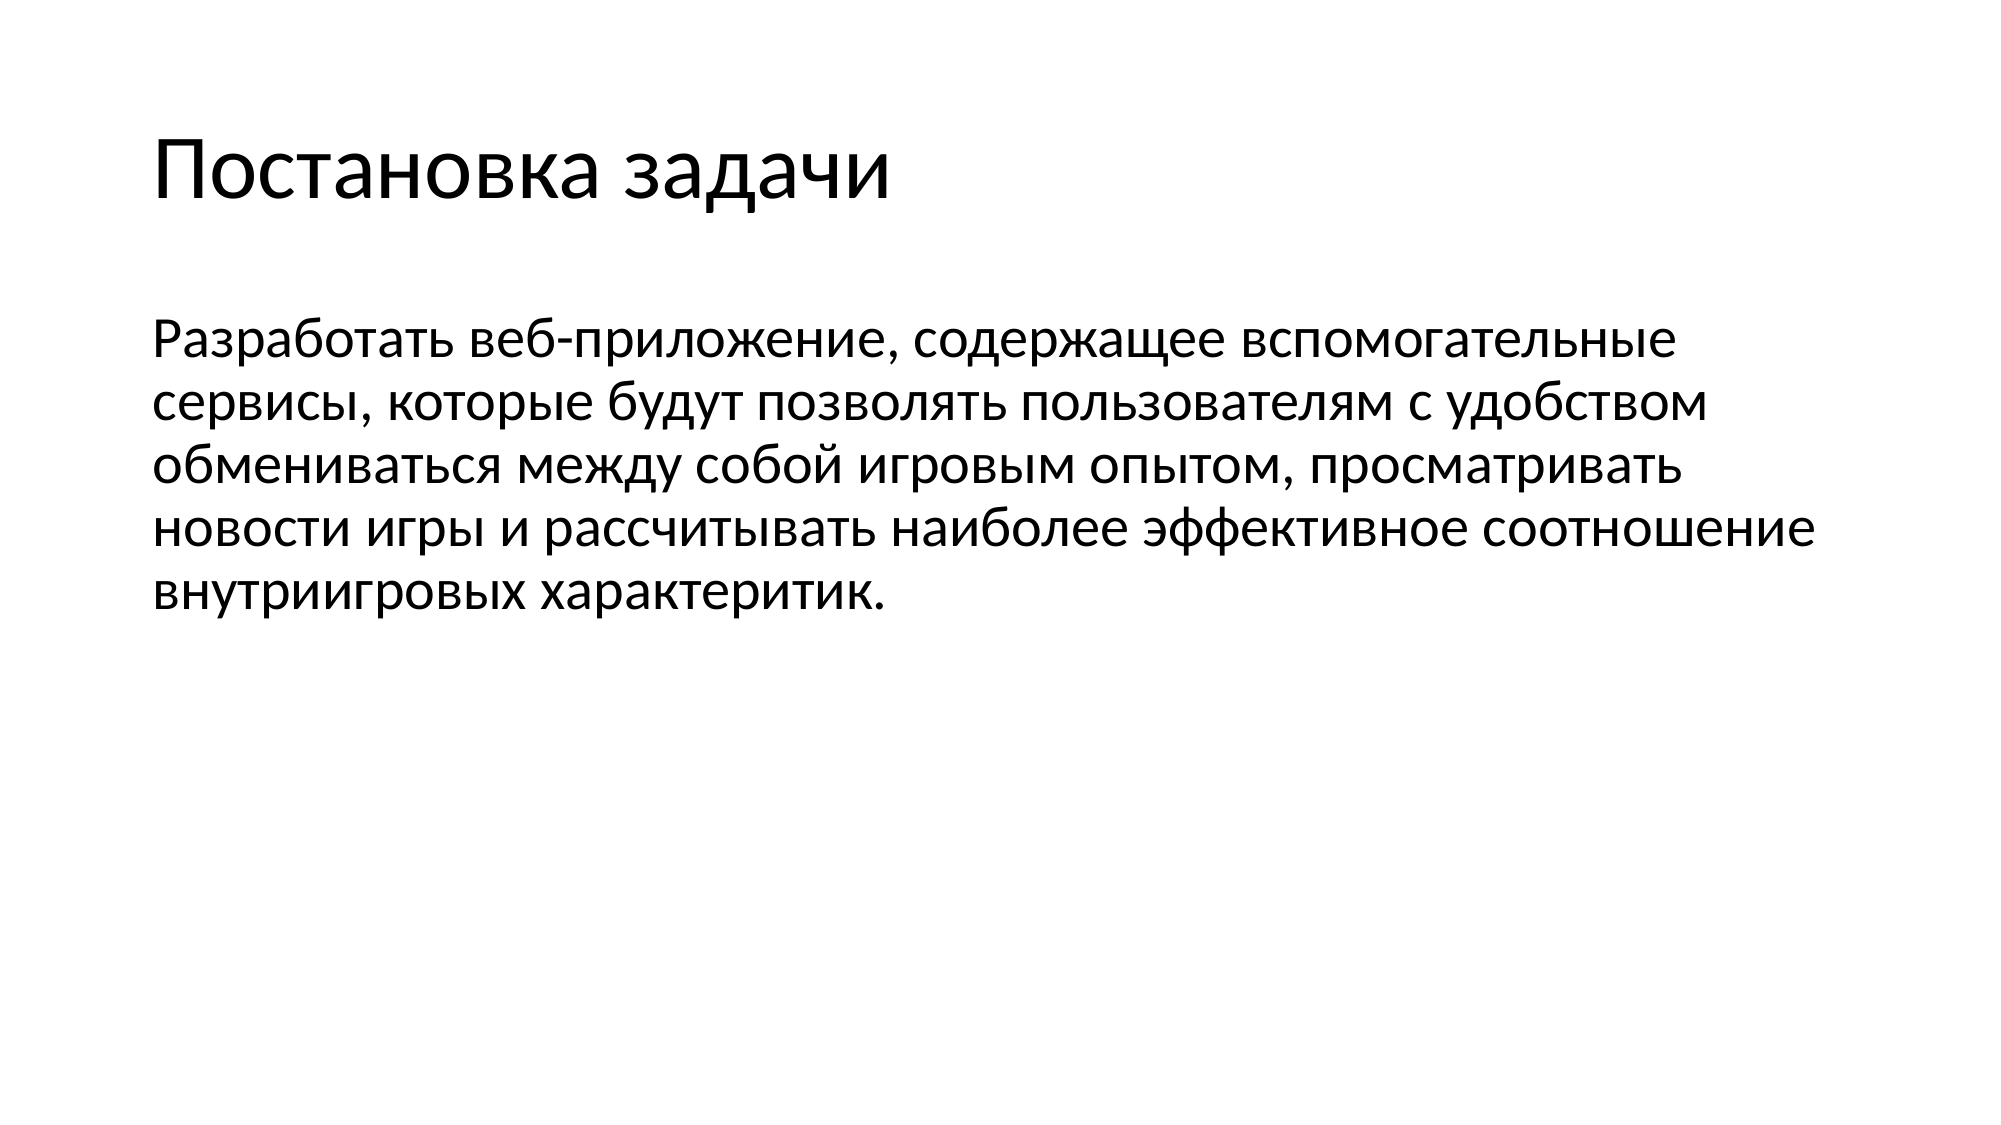

# Постановка задачи
Разработать веб-приложение, содержащее вспомогательные сервисы, которые будут позволять пользователям с удобством обмениваться между собой игровым опытом, просматривать новости игры и рассчитывать наиболее эффективное соотношение внутриигровых характеритик.